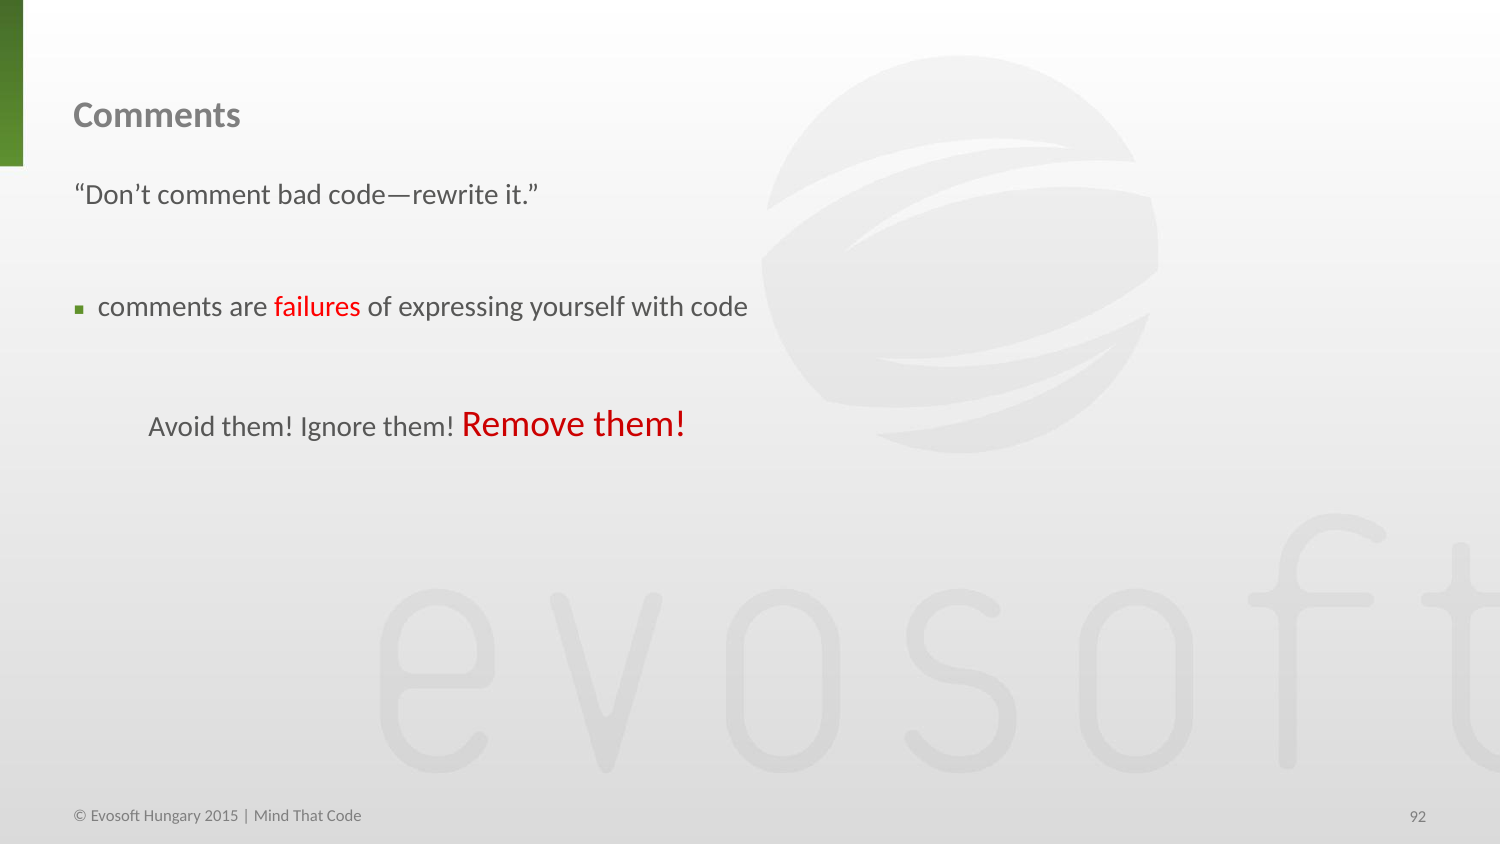

Comments
“Don’t comment bad code—rewrite it.”

  comments are failures of expressing yourself with code

Avoid them! Ignore them! Remove them!